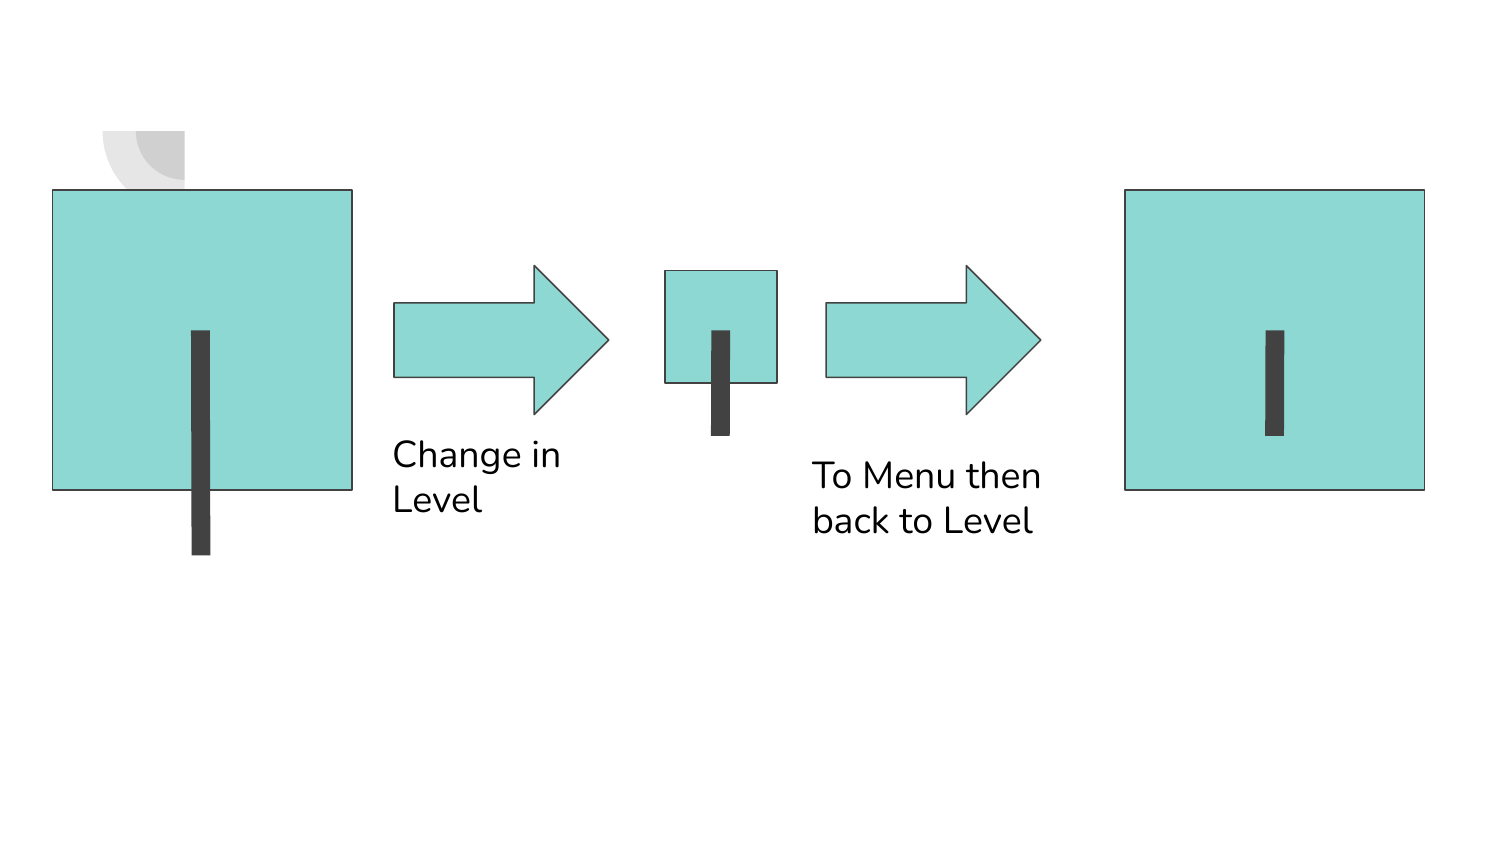

Change in Level
To Menu then back to Level